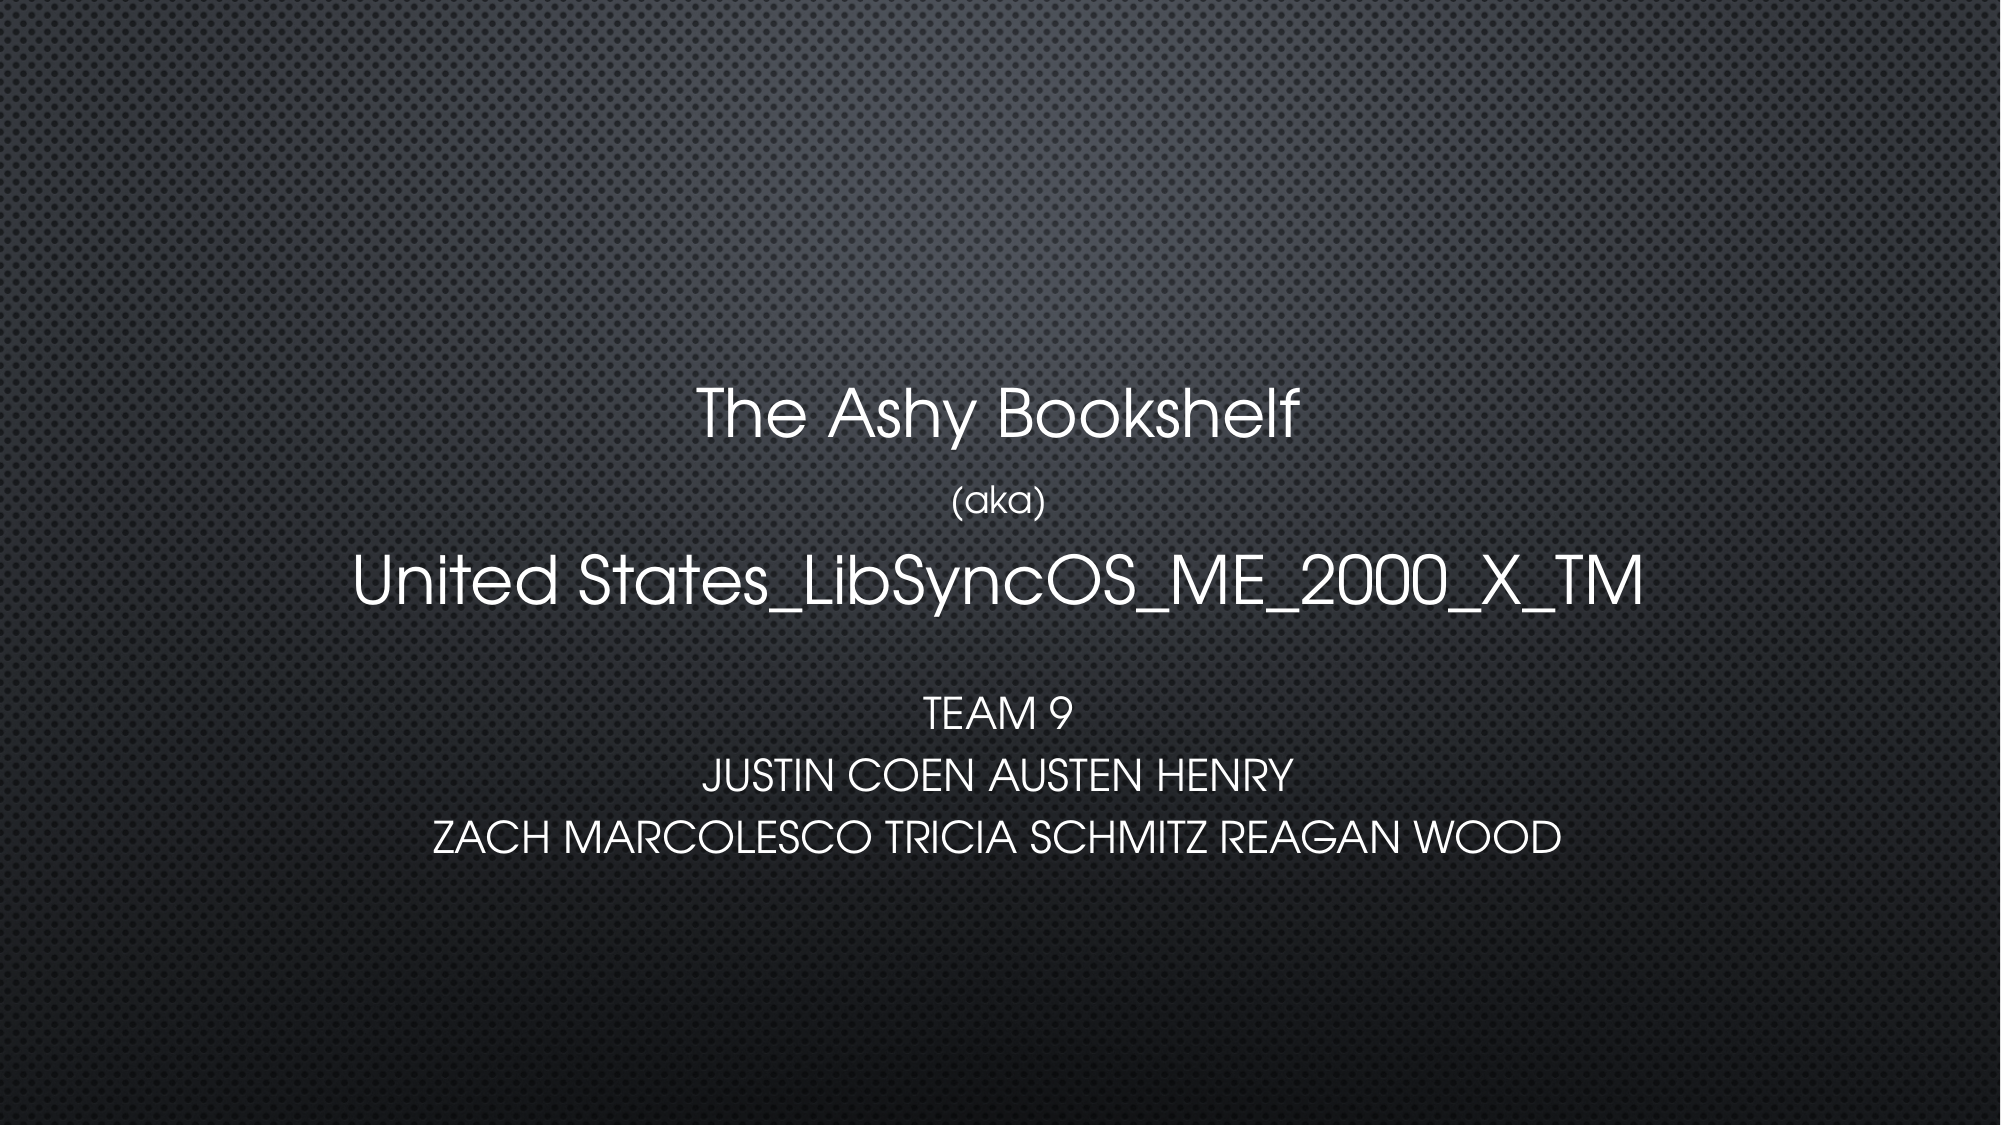

The Ashy Bookshelf
(aka)
United States_LibSyncOS_ME_2000_X_TM
Team 9
Justin Coen Austen Henry
Zach Marcolesco Tricia Schmitz Reagan Wood